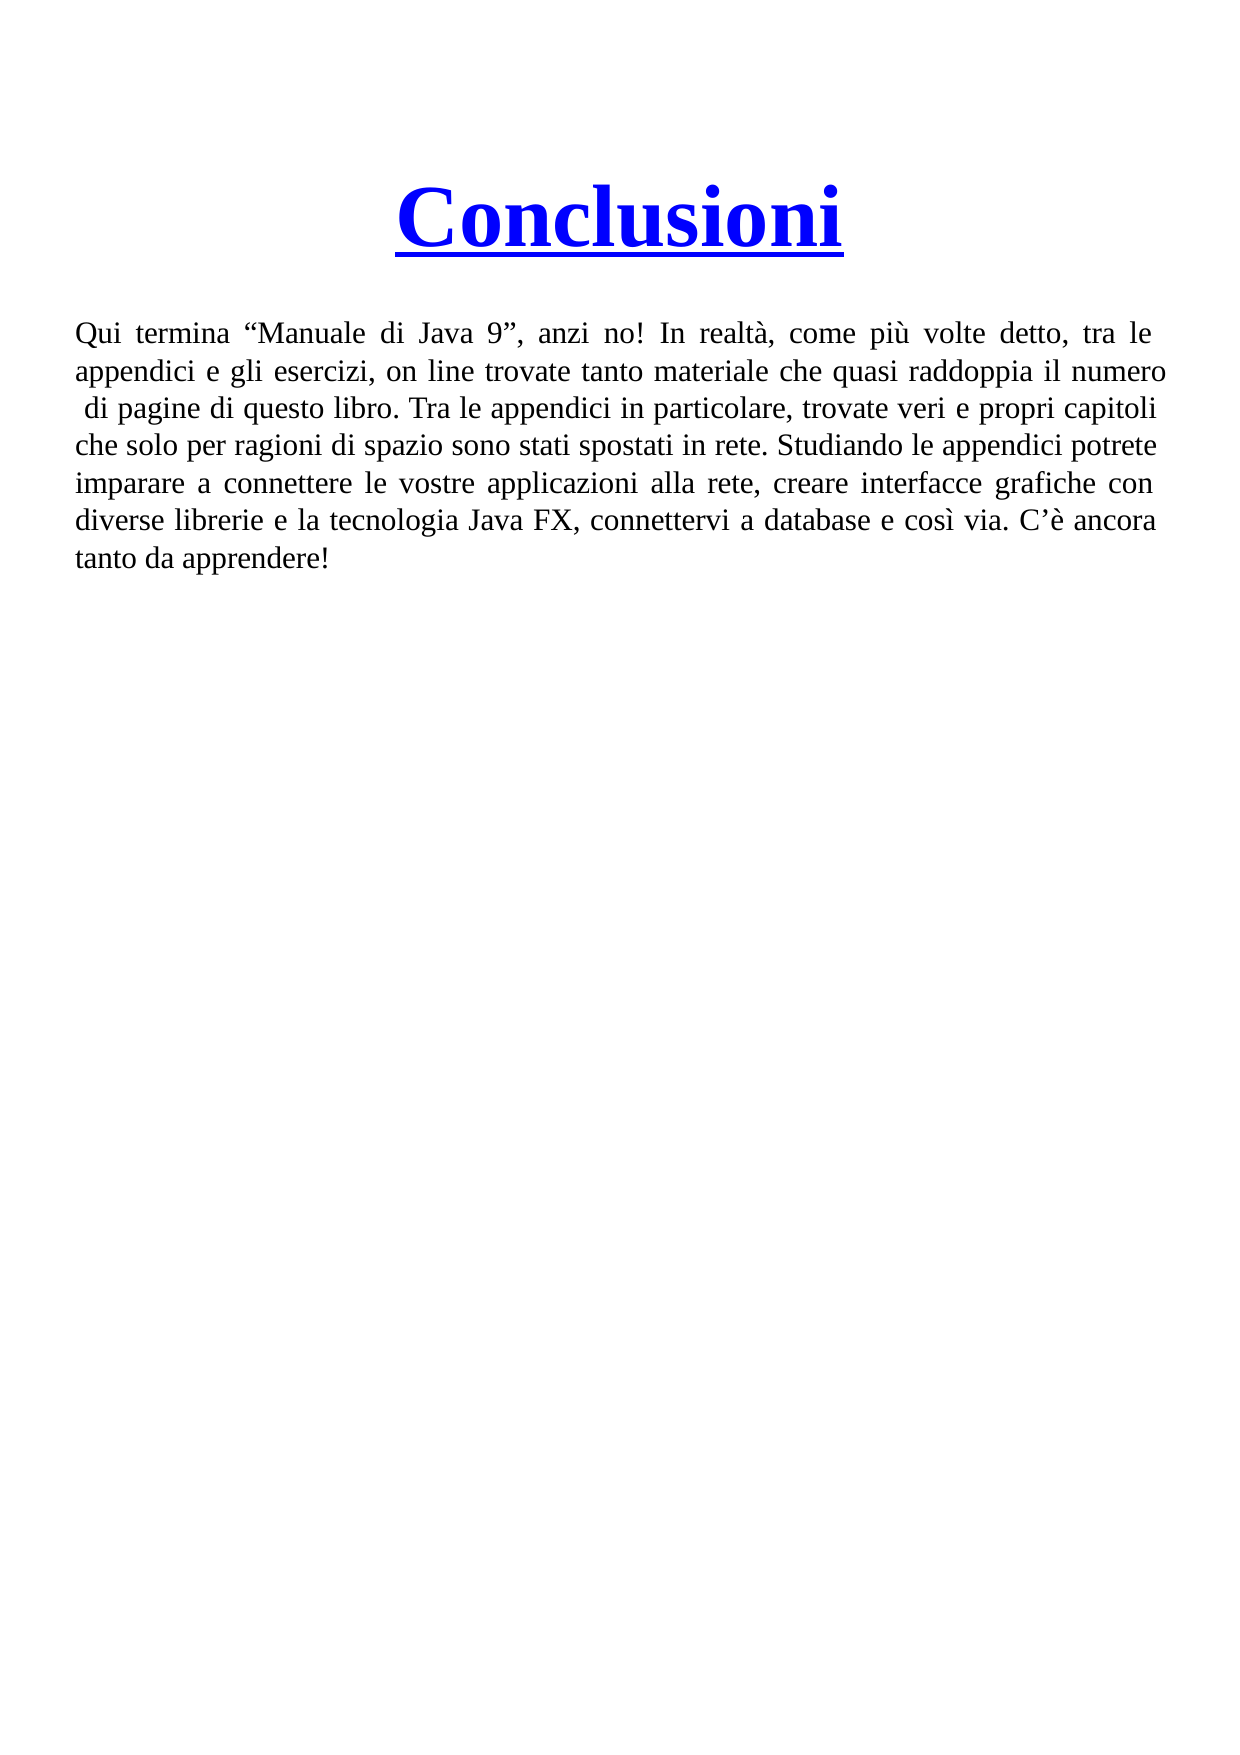

# Conclusioni
Qui termina “Manuale di Java 9”, anzi no! In realtà, come più volte detto, tra le  appendici e gli esercizi, on line trovate tanto materiale che quasi raddoppia il numero  di pagine di questo libro. Tra le appendici in particolare, trovate veri e propri capitoli  che solo per ragioni di spazio sono stati spostati in rete. Studiando le appendici potrete  imparare a connettere le vostre applicazioni alla rete, creare interfacce grafiche con  diverse librerie e la tecnologia Java FX, connettervi a database e così via. C’è ancora  tanto da apprendere!